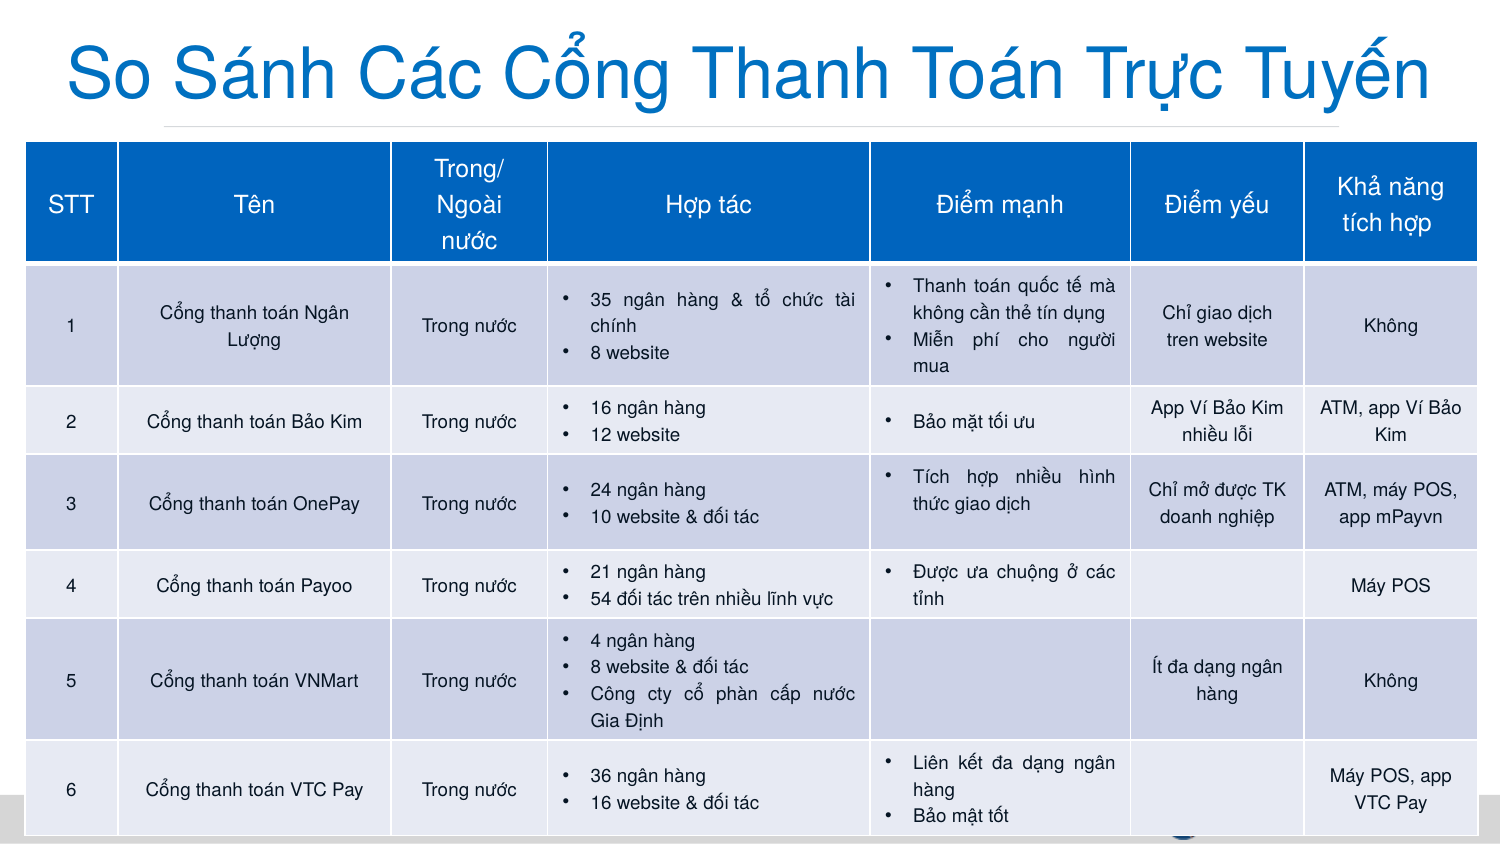

So Sánh Các Cổng Thanh Toán Trực Tuyến

| STT | Tên | Trong/Ngoài nước | Hợp tác | Điểm mạnh | Điểm yếu | Khả năng tích hợp |
| --- | --- | --- | --- | --- | --- | --- |
| 1 | Cổng thanh toán Ngân Lượng | Trong nước | 35 ngân hàng & tổ chức tài chính 8 website | Thanh toán quốc tế mà không cần thẻ tín dụng Miễn phí cho người mua | Chỉ giao dịch tren website | Không |
| 2 | Cổng thanh toán Bảo Kim | Trong nước | 16 ngân hàng 12 website | Bảo mặt tối ưu | App Ví Bảo Kim nhiều lỗi | ATM, app Ví Bảo Kim |
| 3 | Cổng thanh toán OnePay | Trong nước | 24 ngân hàng 10 website & đối tác | Tích hợp nhiều hình thức giao dịch | Chỉ mở được TK doanh nghiệp | ATM, máy POS, app mPayvn |
| 4 | Cổng thanh toán Payoo | Trong nước | 21 ngân hàng 54 đối tác trên nhiều lĩnh vực | Được ưa chuộng ở các tỉnh |  | Máy POS |
| 5 | Cổng thanh toán VNMart | Trong nước | 4 ngân hàng 8 website & đối tác Công cty cổ phàn cấp nước Gia Định |  | Ít đa dạng ngân hàng | Không |
| 6 | Cổng thanh toán VTC Pay | Trong nước | 36 ngân hàng 16 website & đối tác | Liên kết đa dạng ngân hàng Bảo mật tốt |  | Máy POS, app VTC Pay |
1
1
2
4
42